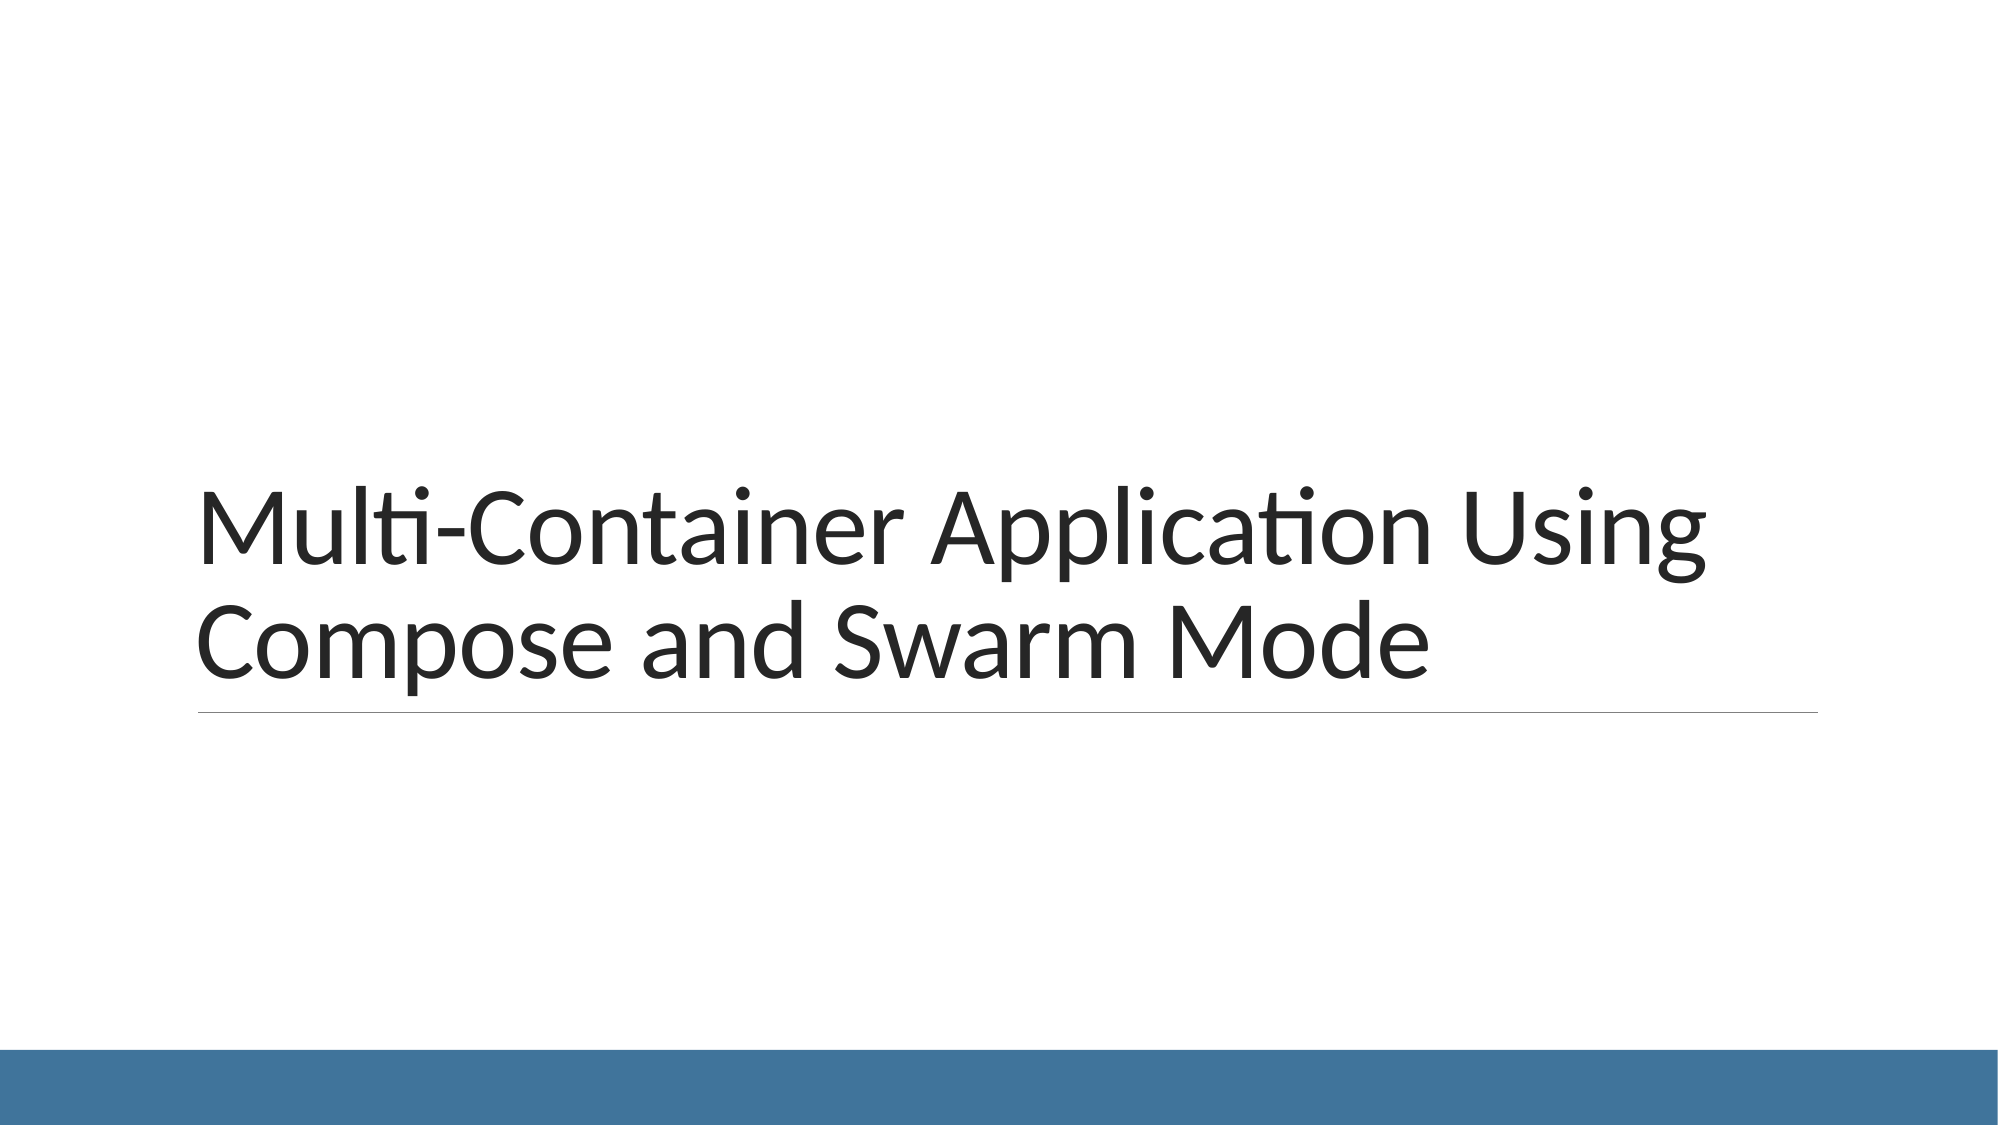

# Multi-Container Application Using Compose and Swarm Mode